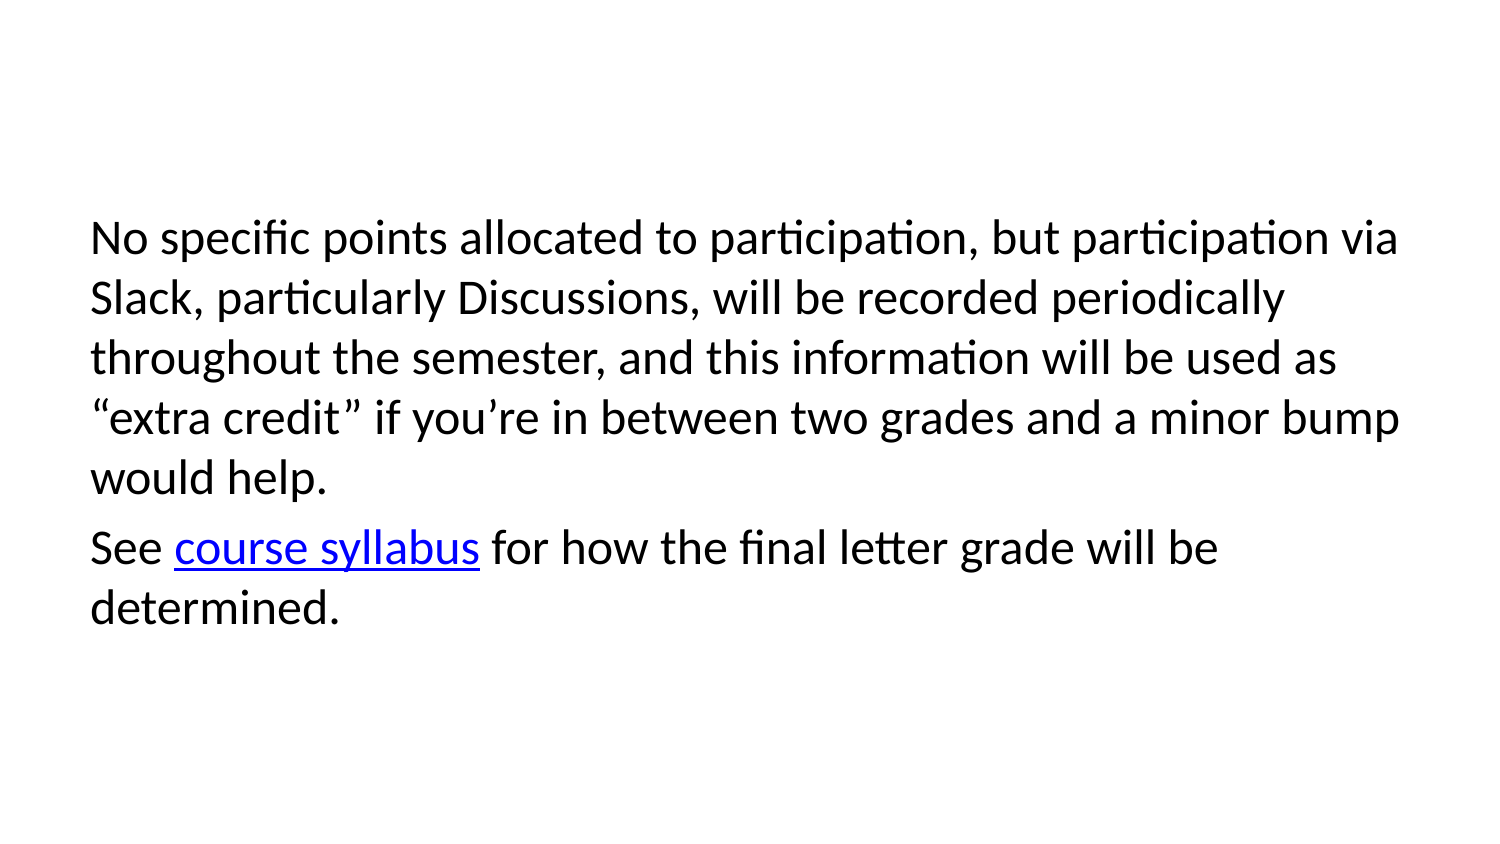

No specific points allocated to participation, but participation via Slack, particularly Discussions, will be recorded periodically throughout the semester, and this information will be used as “extra credit” if you’re in between two grades and a minor bump would help.
See course syllabus for how the final letter grade will be determined.